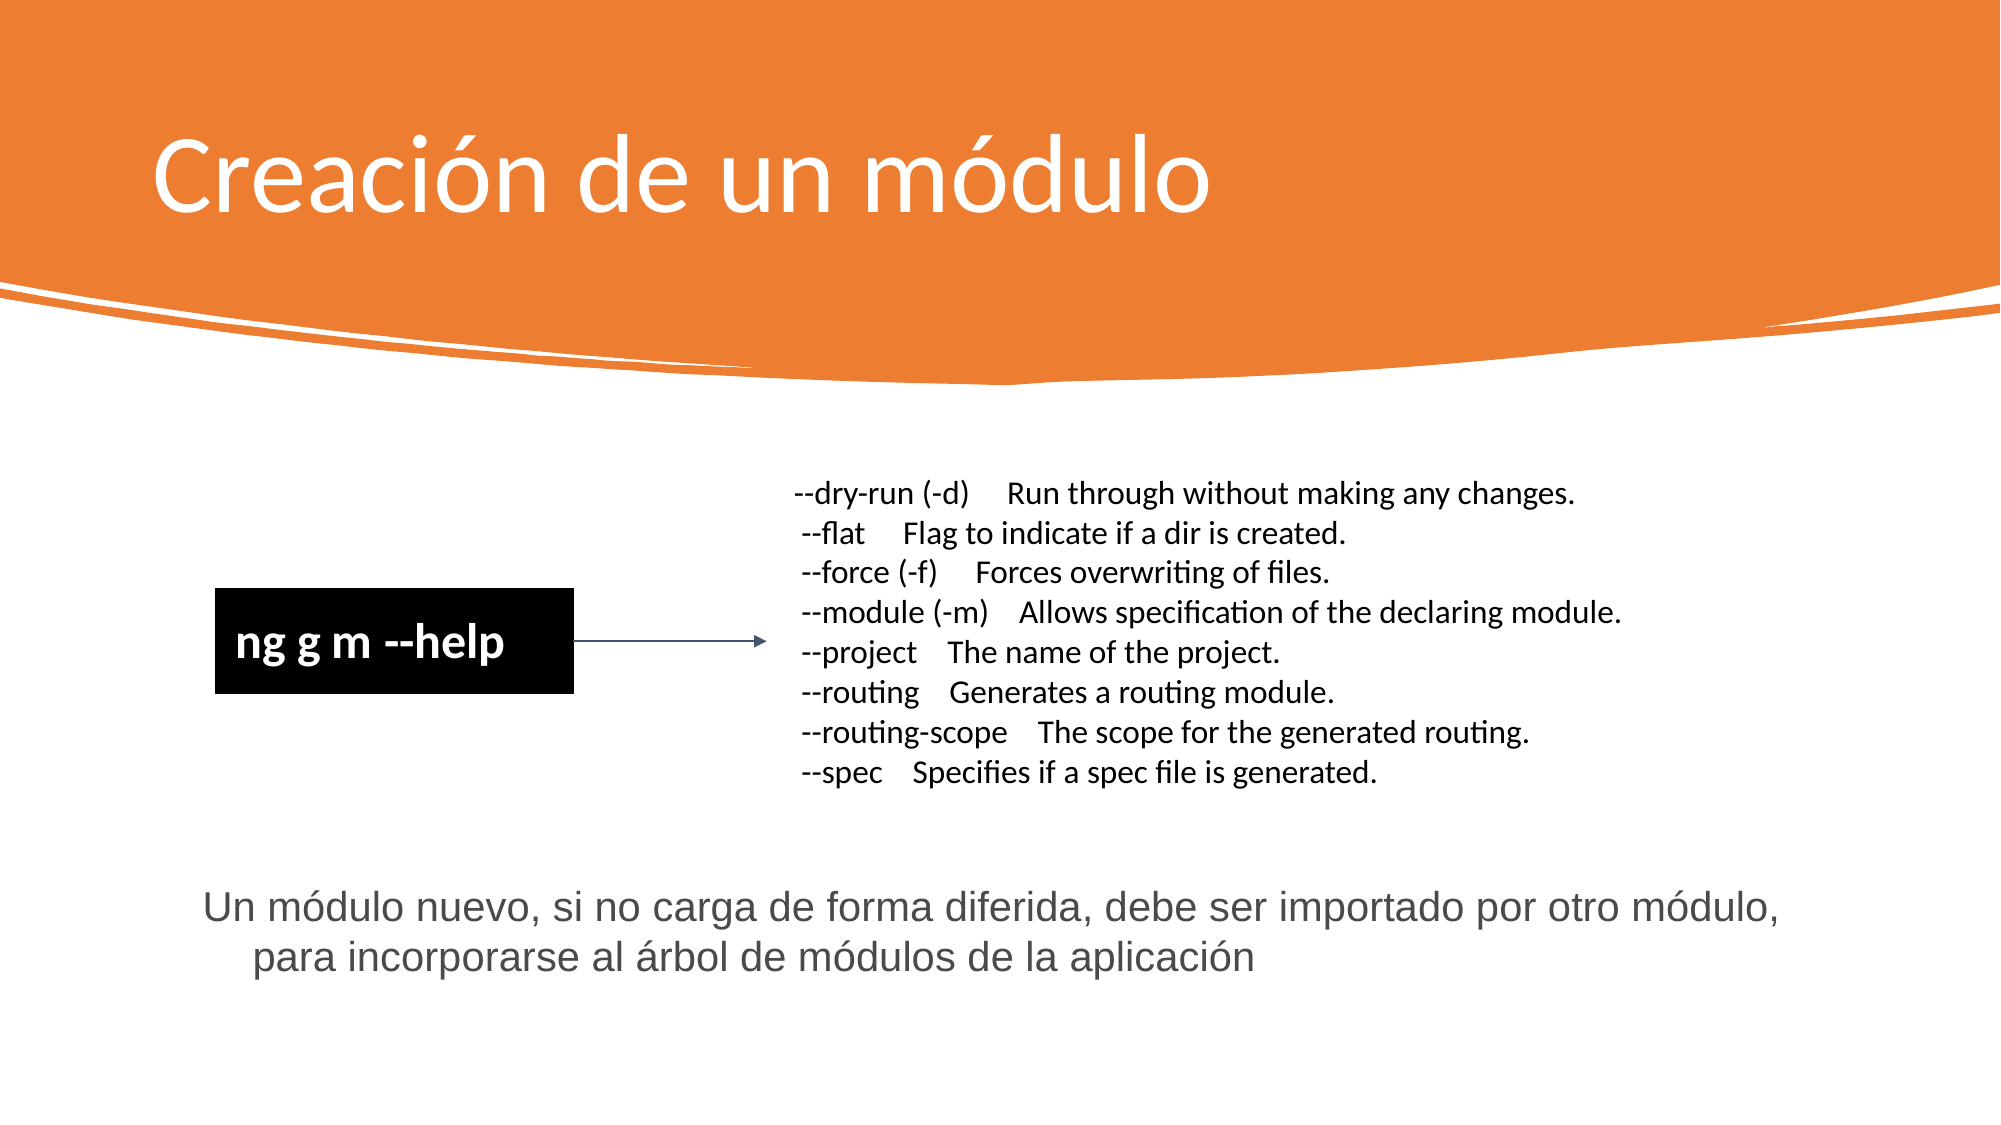

# Creación de un módulo
 --dry-run (-d)     Run through without making any changes.
  --flat     Flag to indicate if a dir is created.
  --force (-f)     Forces overwriting of files.
  --module (-m)    Allows specification of the declaring module.
  --project    The name of the project.
  --routing    Generates a routing module.
  --routing-scope    The scope for the generated routing.
  --spec    Specifies if a spec file is generated.
ng g m --help
Un módulo nuevo, si no carga de forma diferida, debe ser importado por otro módulo, para incorporarse al árbol de módulos de la aplicación